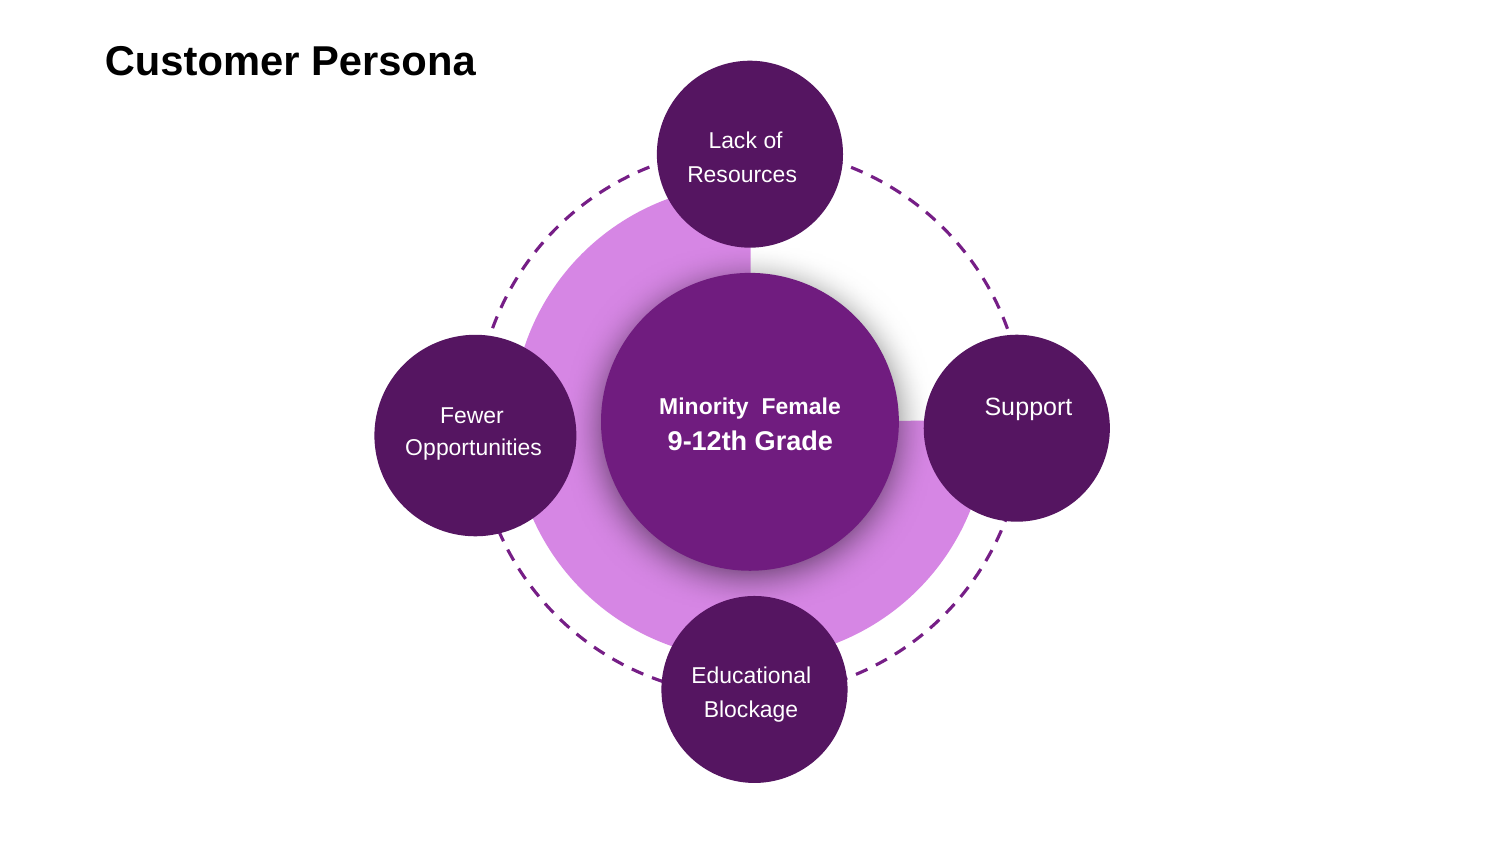

Customer Persona

Lack of Resources

Minority  Female
9-12th Grade

   Support

Fewer
Opportunities
       L  Group1
 9-10th grade

Educational
Blockage